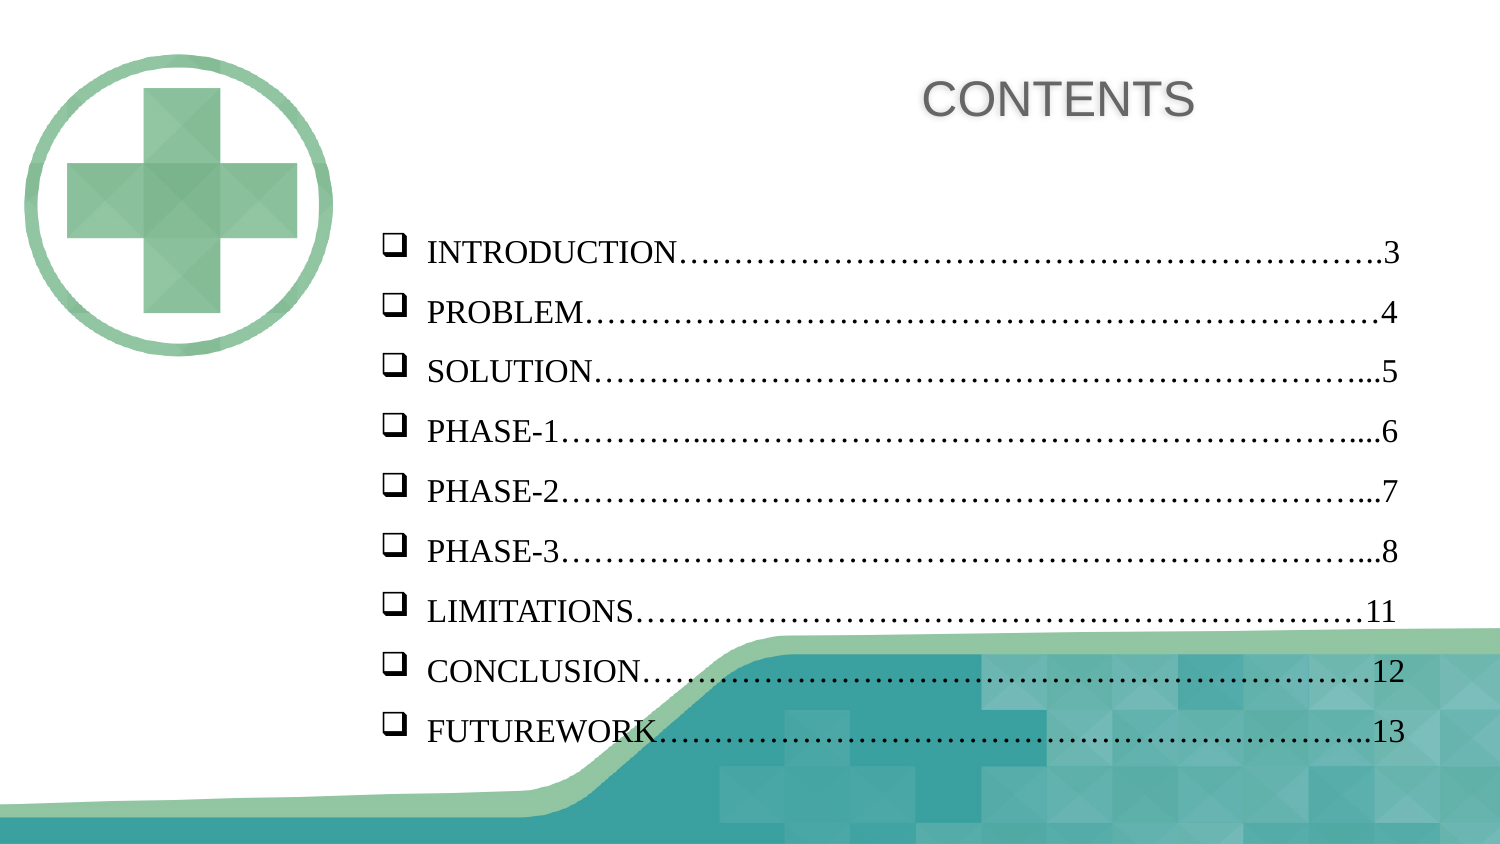

# CONTENTS

INTRODUCTION……………………………………………………….3
PROBLEM………………………………………………………………4
SOLUTION……………………………………………………………...5
PHASE-1…………...…………………………………………………....6
PHASE-2………………………………………………………………...7
PHASE-3………………………………………………………………...8
LIMITATIONS…………………………………………………………11
CONCLUSION…………………………………………………………12
FUTUREWORK………………………………………………………..13